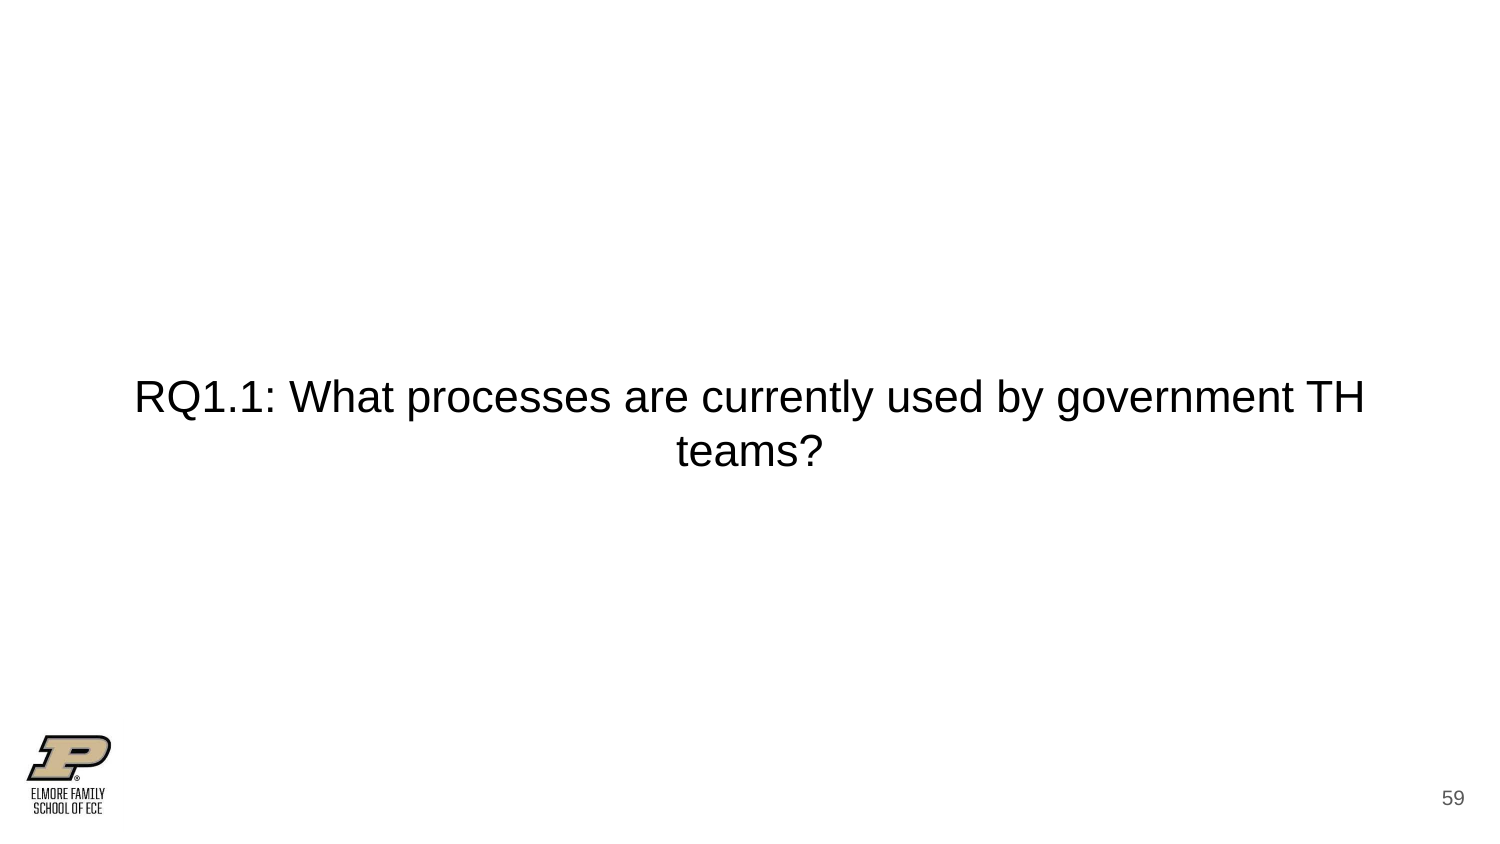

# RQ1.1: What processes are currently used by government TH teams?
59